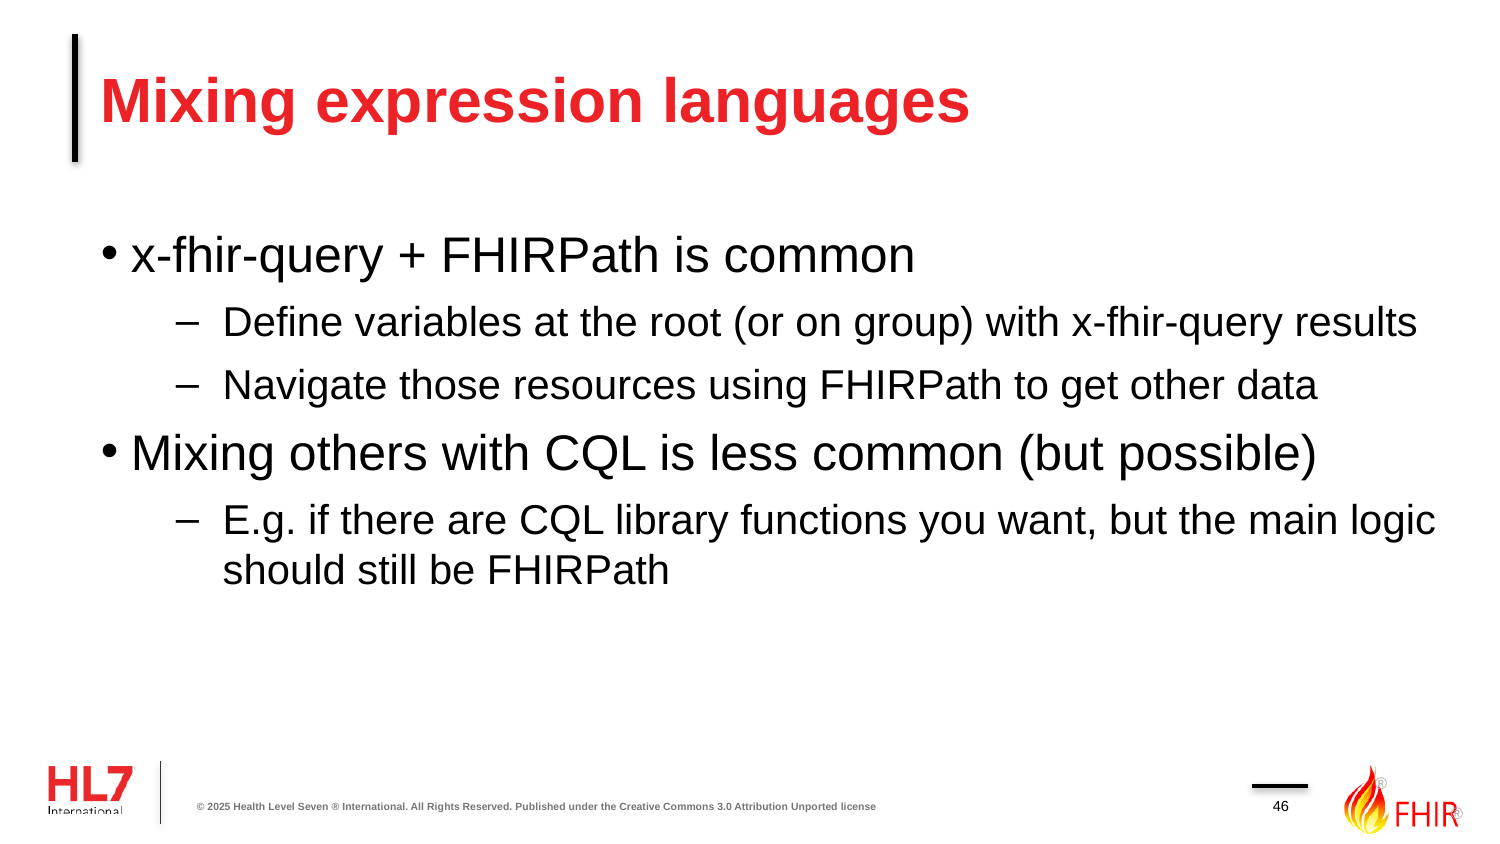

# Mixing expression languages
x-fhir-query + FHIRPath is common
Define variables at the root (or on group) with x-fhir-query results
Navigate those resources using FHIRPath to get other data
Mixing others with CQL is less common (but possible)
E.g. if there are CQL library functions you want, but the main logic should still be FHIRPath
46
© 2025 Health Level Seven ® International. All Rights Reserved. Published under the Creative Commons 3.0 Attribution Unported license